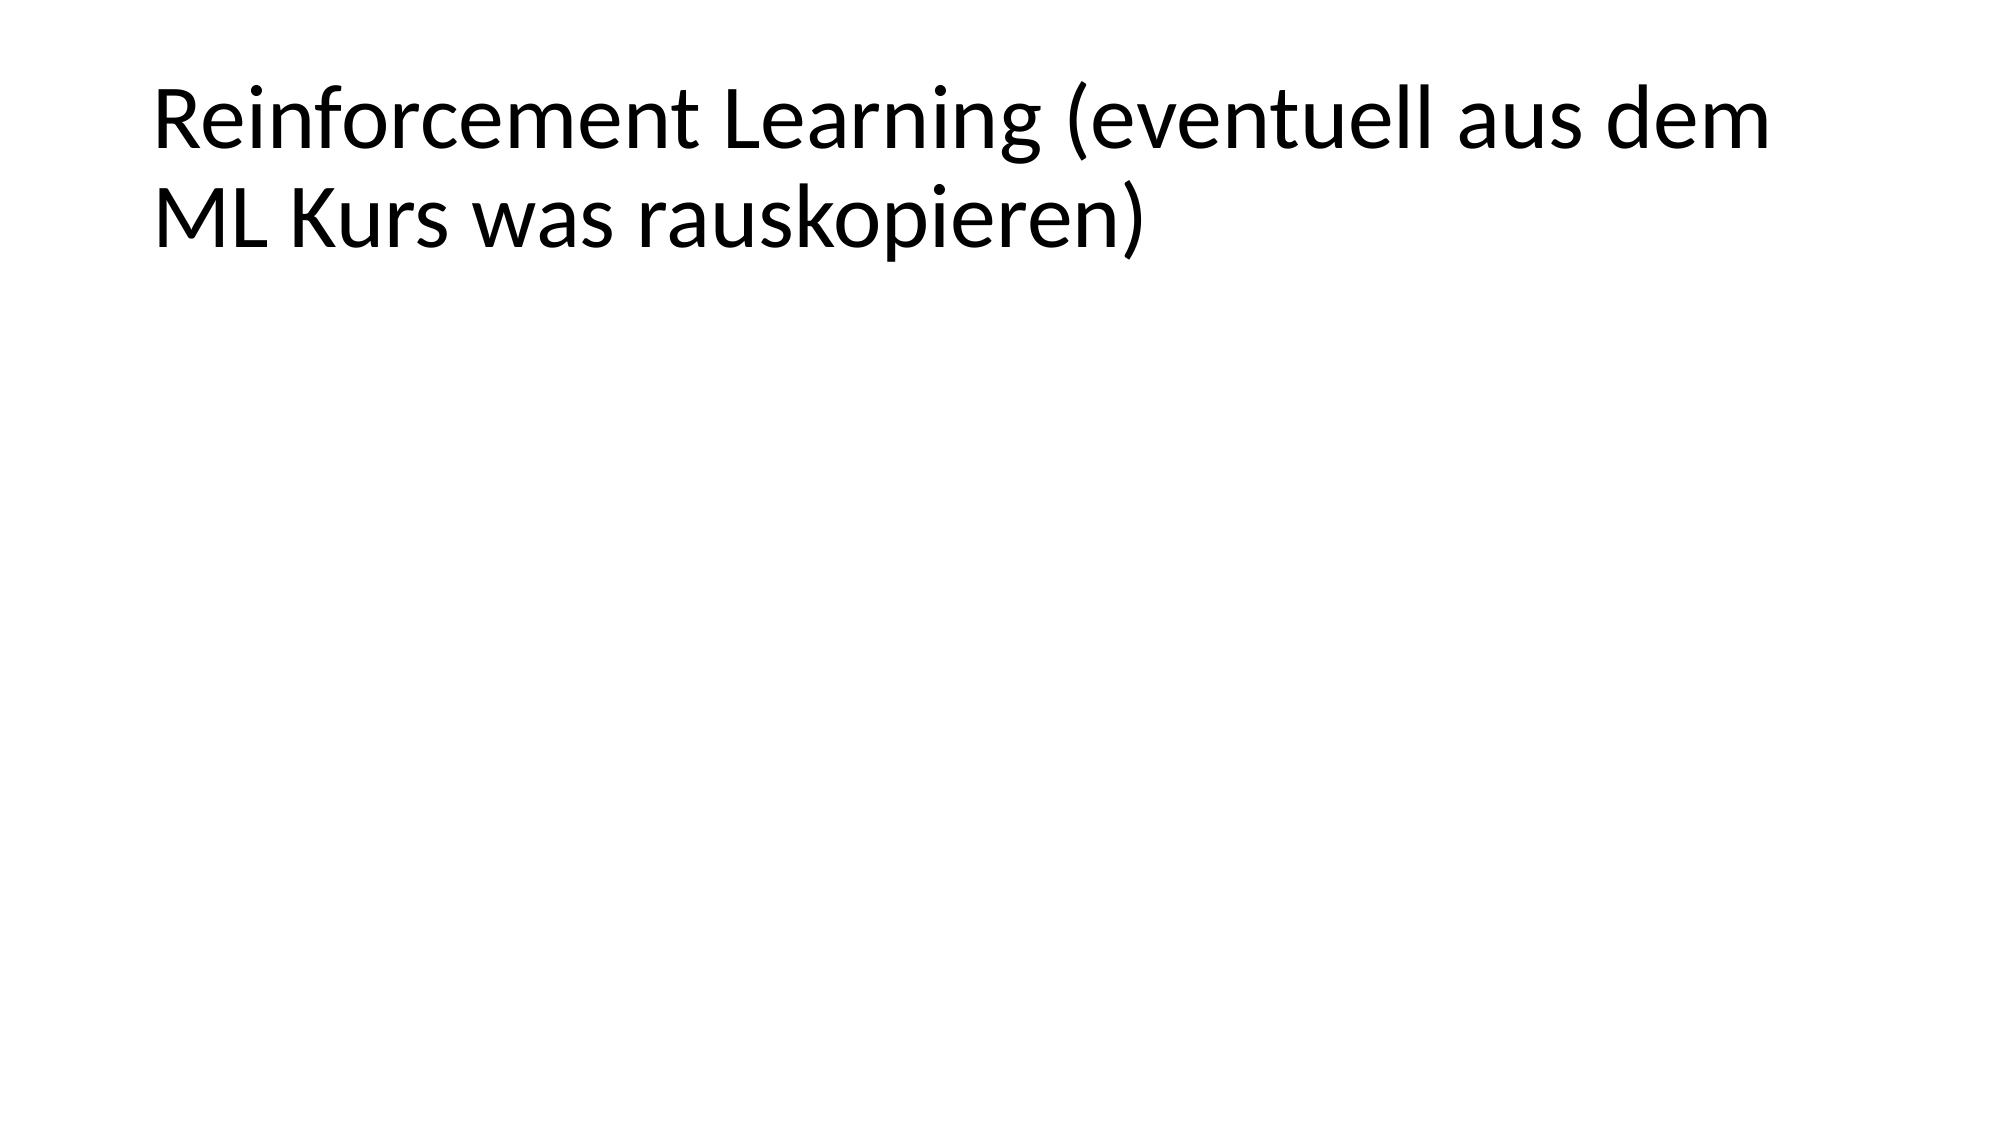

# Reinforcement Learning (eventuell aus dem ML Kurs was rauskopieren)